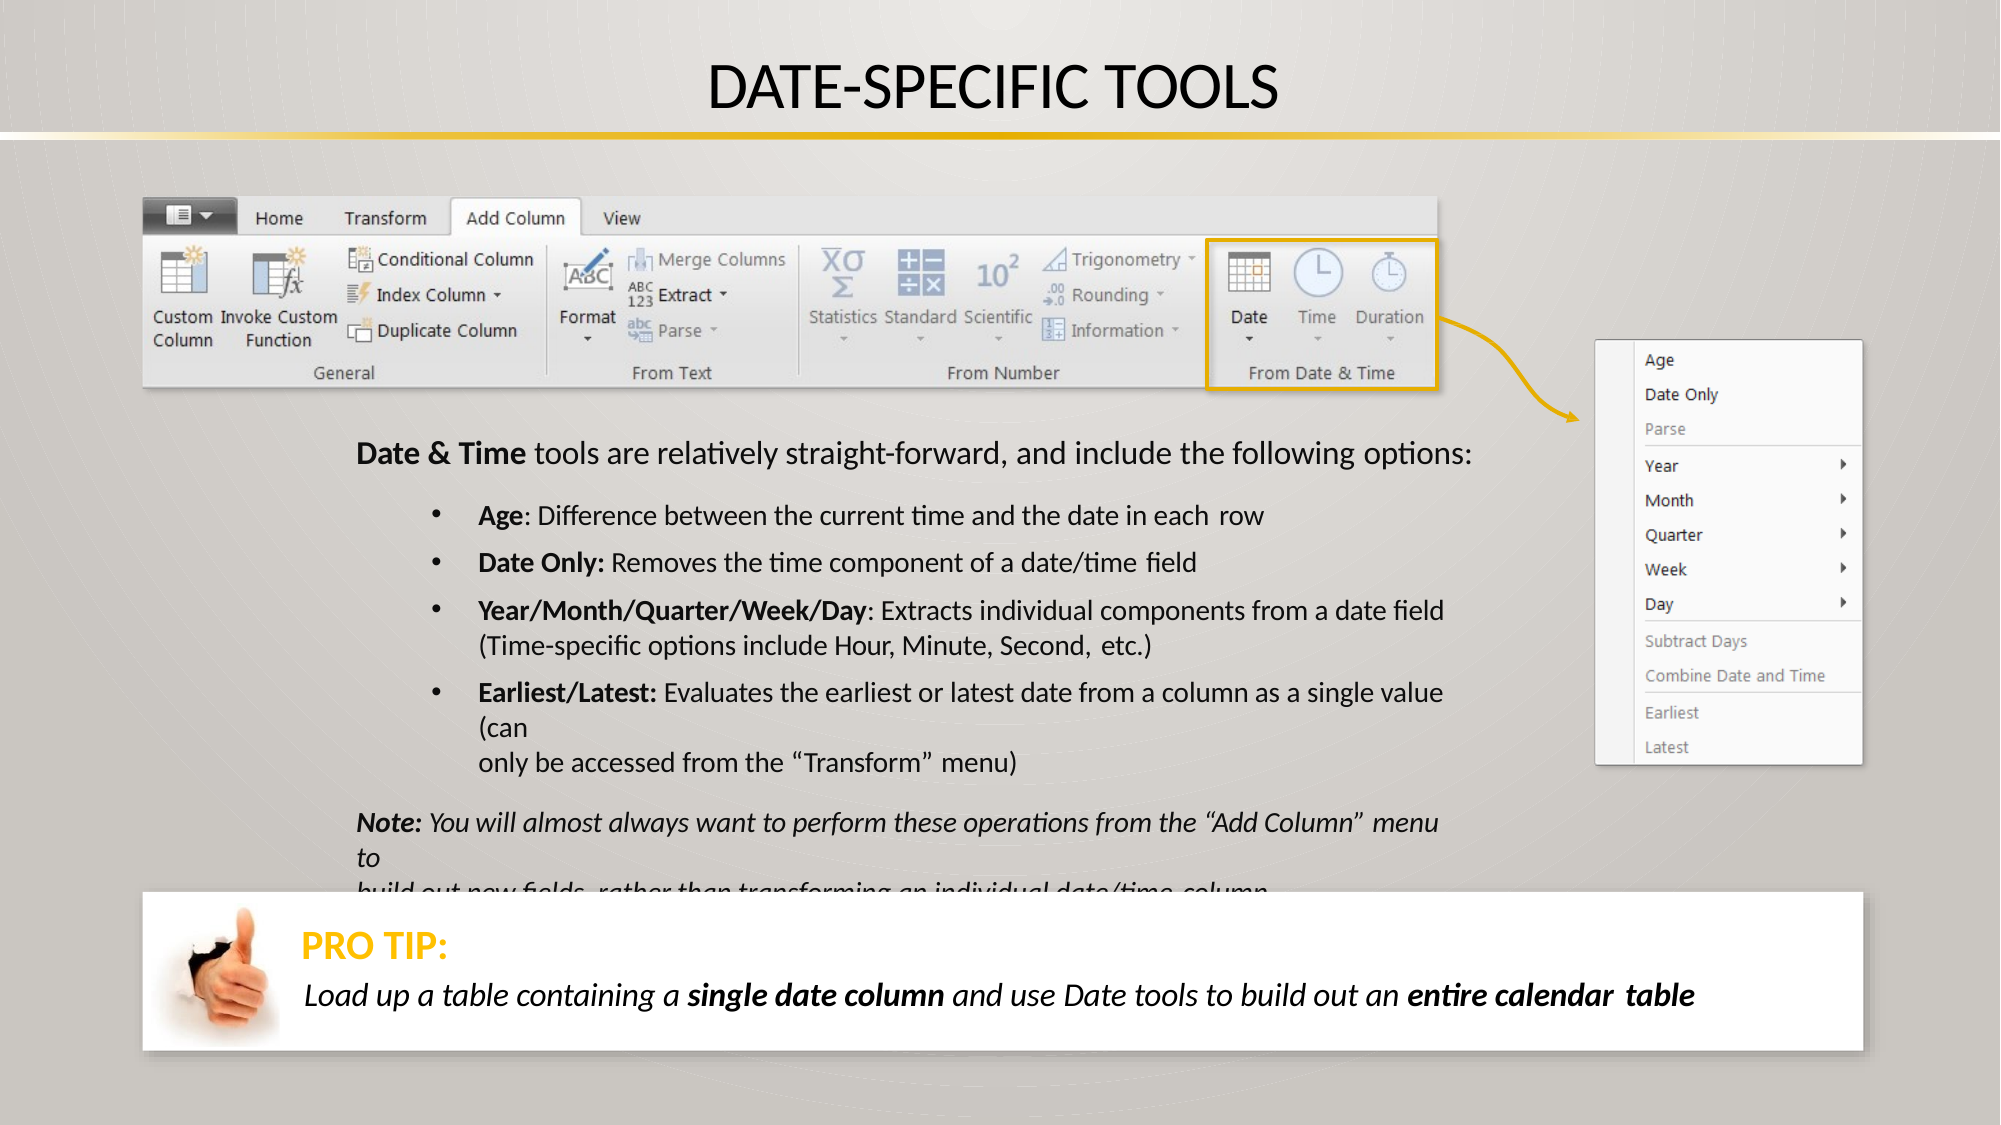

# DATE-SPECIFIC TOOLS

Date & Time tools are relatively straight-forward, and include the following options:
Age: Difference between the current time and the date in each row
Date Only: Removes the time component of a date/time field
Year/Month/Quarter/Week/Day: Extracts individual components from a date field  (Time-specific options include Hour, Minute, Second, etc.)
Earliest/Latest: Evaluates the earliest or latest date from a column as a single value (can
only be accessed from the “Transform” menu)
Note: You will almost always want to perform these operations from the “Add Column” menu to
build out new fields, rather than transforming an individual date/time column

PRO TIP:
Load up a table containing a single date column and use Date tools to build out an entire calendar table